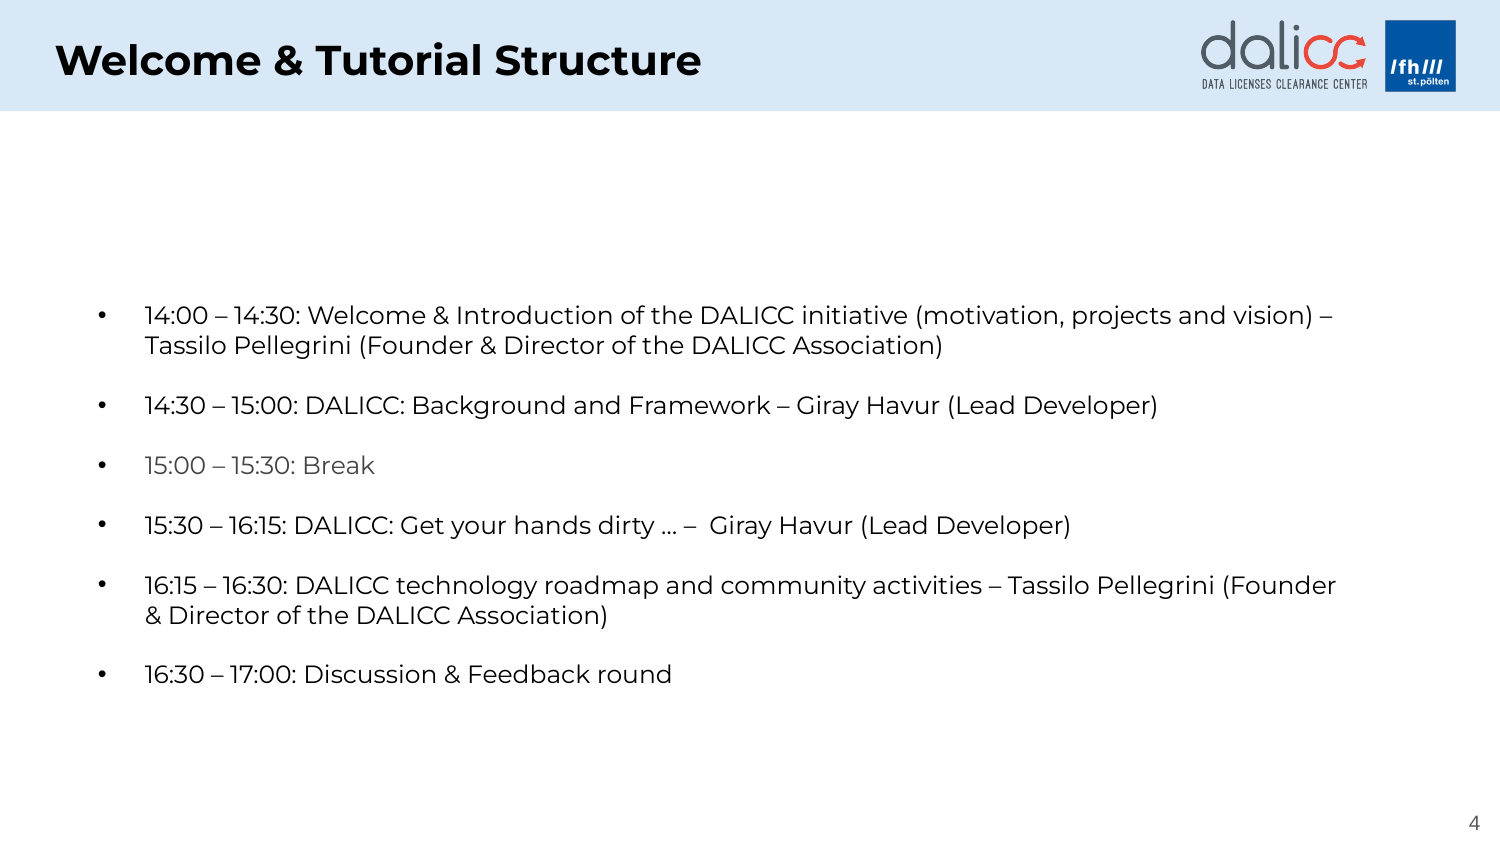

Welcome & Tutorial Structure
14:00 – 14:30: Welcome & Introduction of the DALICC initiative (motivation, projects and vision) – Tassilo Pellegrini (Founder & Director of the DALICC Association)

14:30 – 15:00: DALICC: Background and Framework – Giray Havur (Lead Developer)

15:00 – 15:30: Break

15:30 – 16:15: DALICC: Get your hands dirty … –  Giray Havur (Lead Developer)

16:15 – 16:30: DALICC technology roadmap and community activities – Tassilo Pellegrini (Founder & Director of the DALICC Association)

16:30 – 17:00: Discussion & Feedback round

4